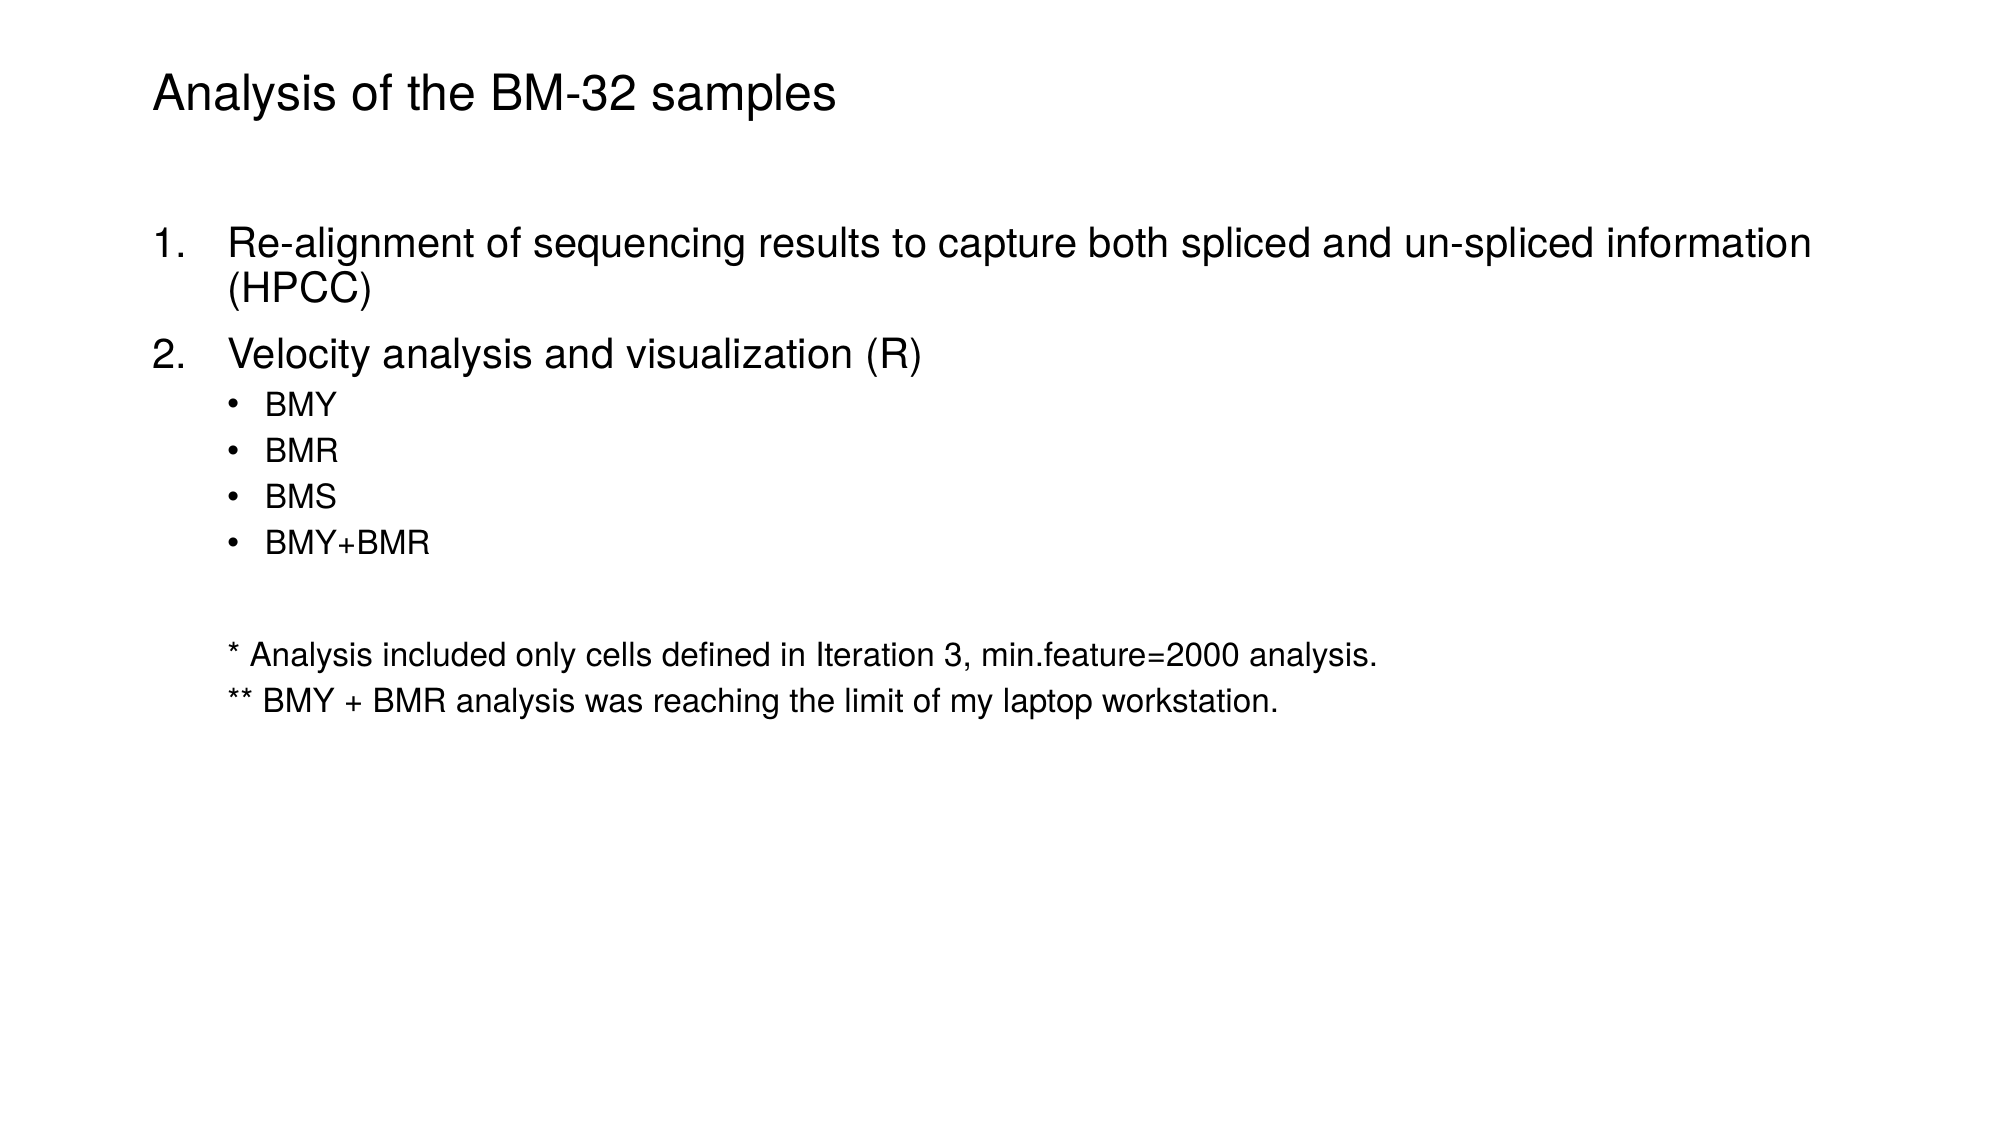

# Analysis of the BM-32 samples
Re-alignment of sequencing results to capture both spliced and un-spliced information
(HPCC)
Velocity analysis and visualization (R)
BMY
BMR
BMS
BMY+BMR

* Analysis included only cells defined in Iteration 3, min.feature=2000 analysis.
** BMY + BMR analysis was reaching the limit of my laptop workstation.